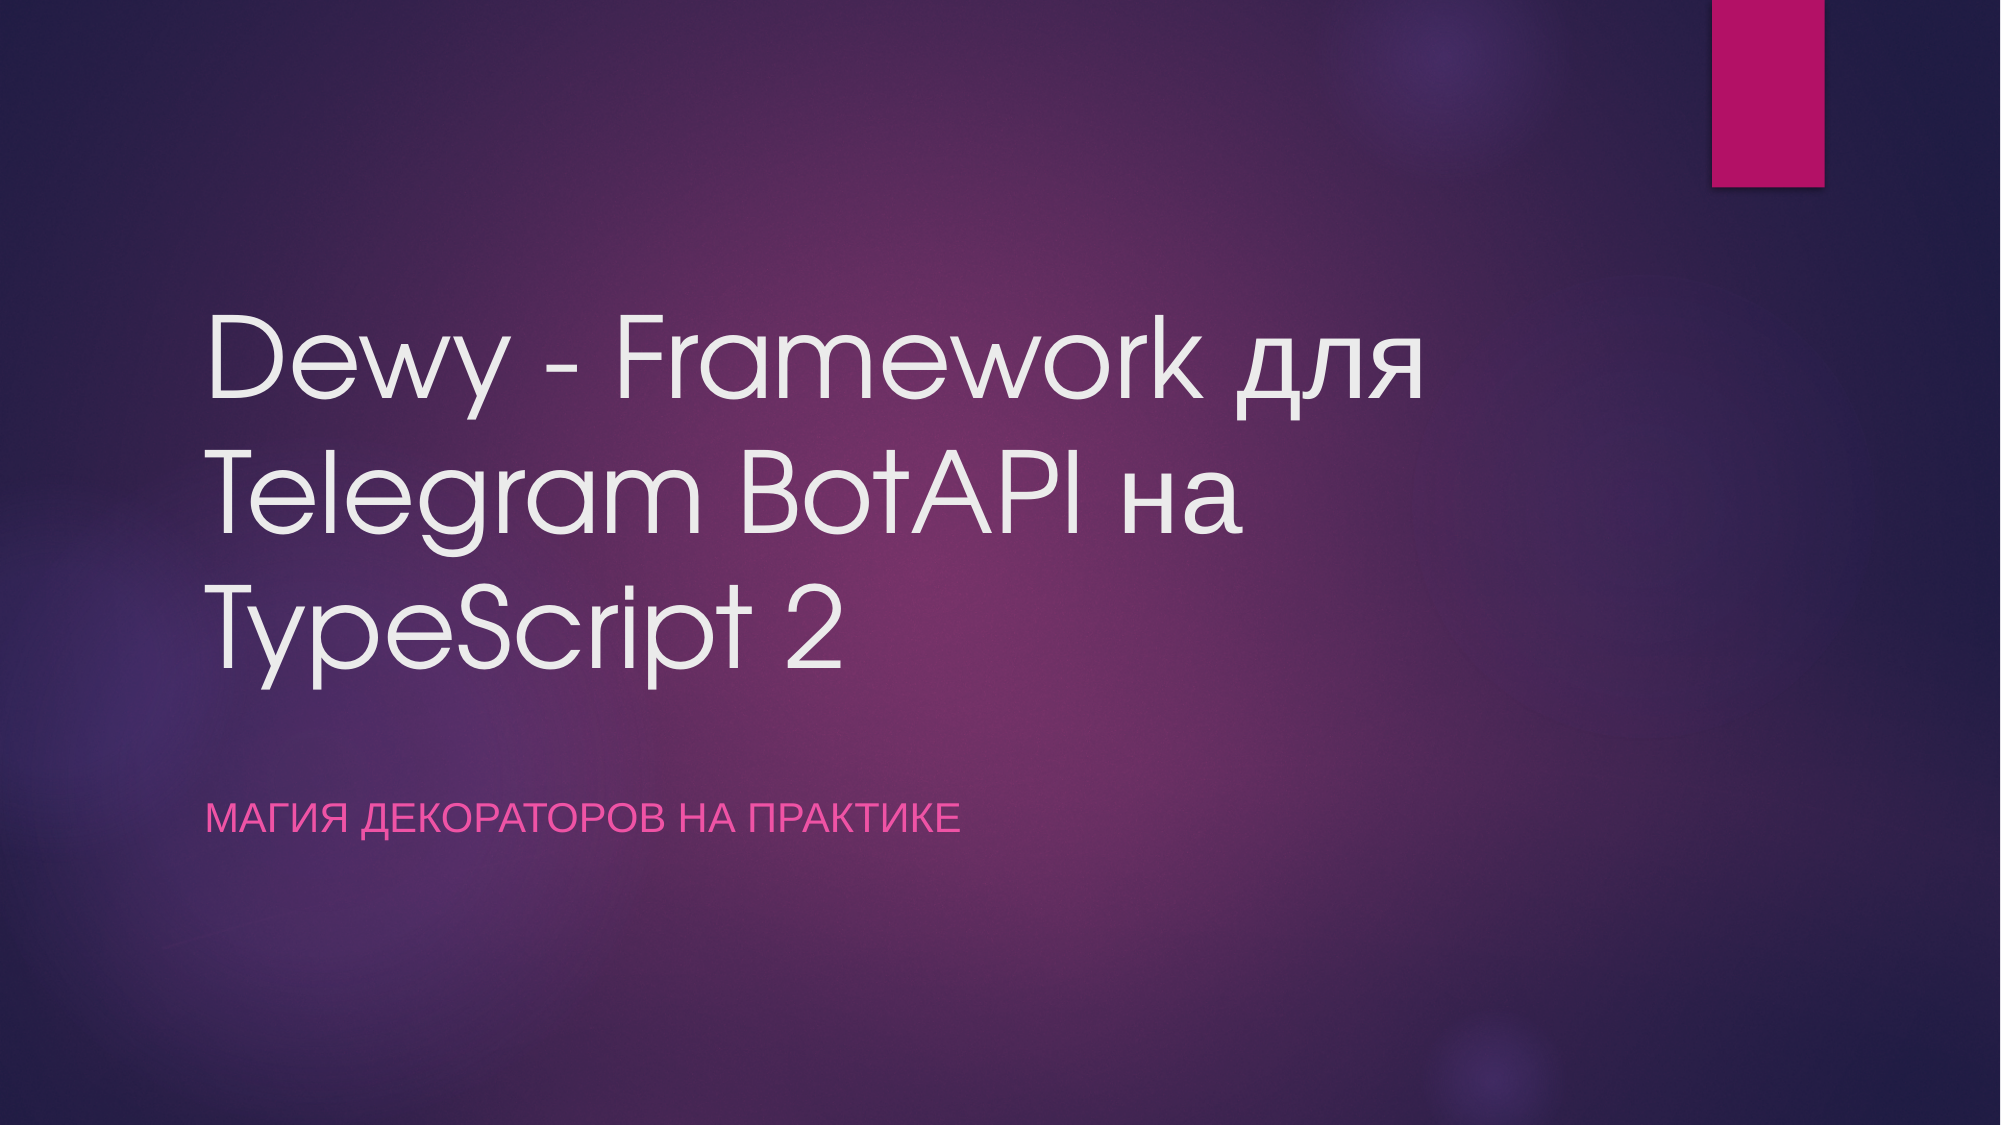

# Dewy - Framework для Telegram BotAPI на TypeScript 2
Магия декораторов на практике